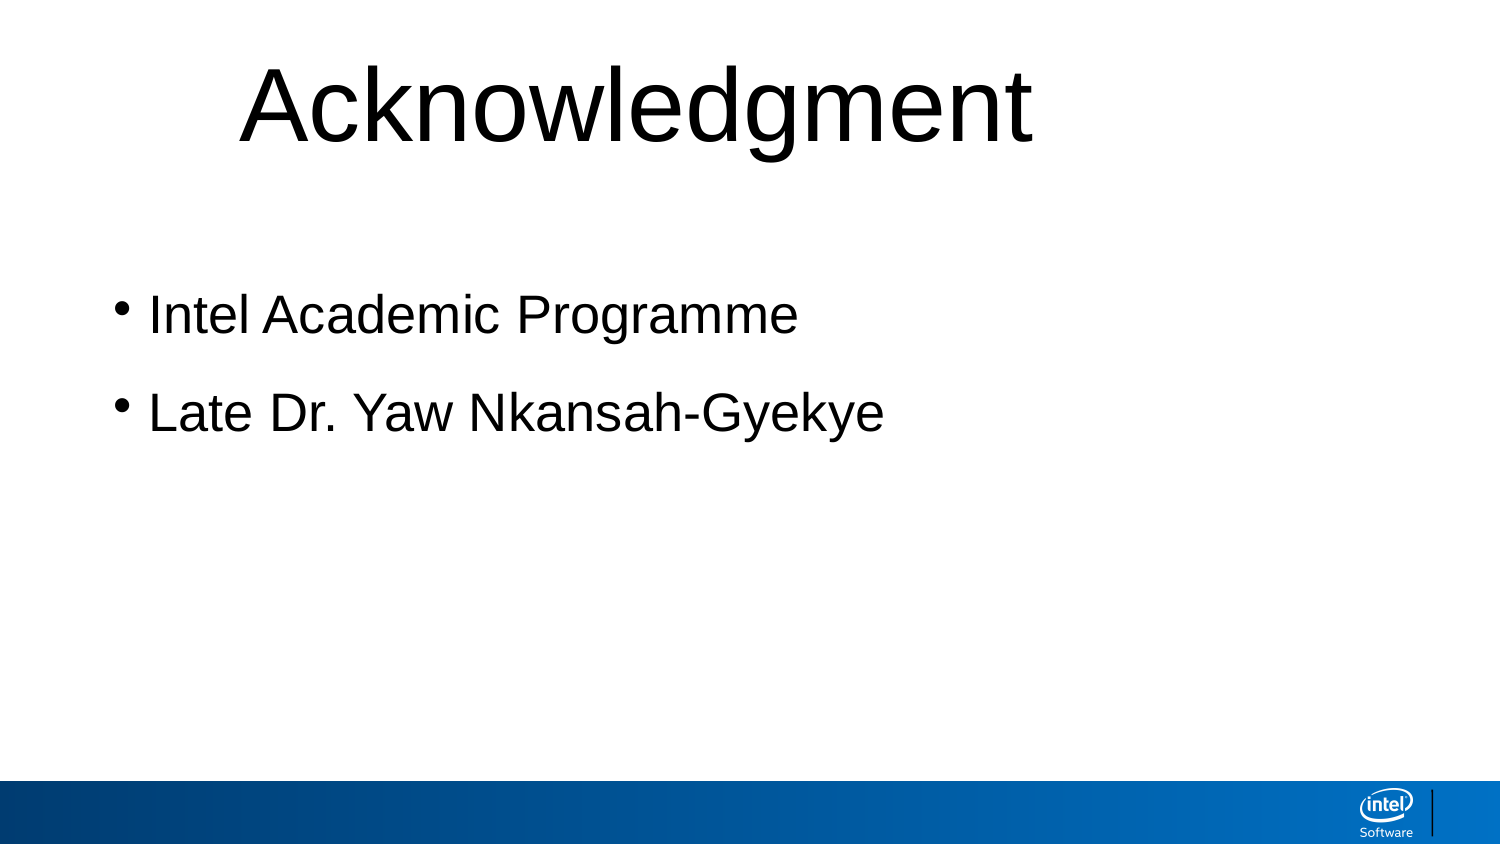

Acknowledgment
Intel Academic Programme
Late Dr. Yaw Nkansah-Gyekye